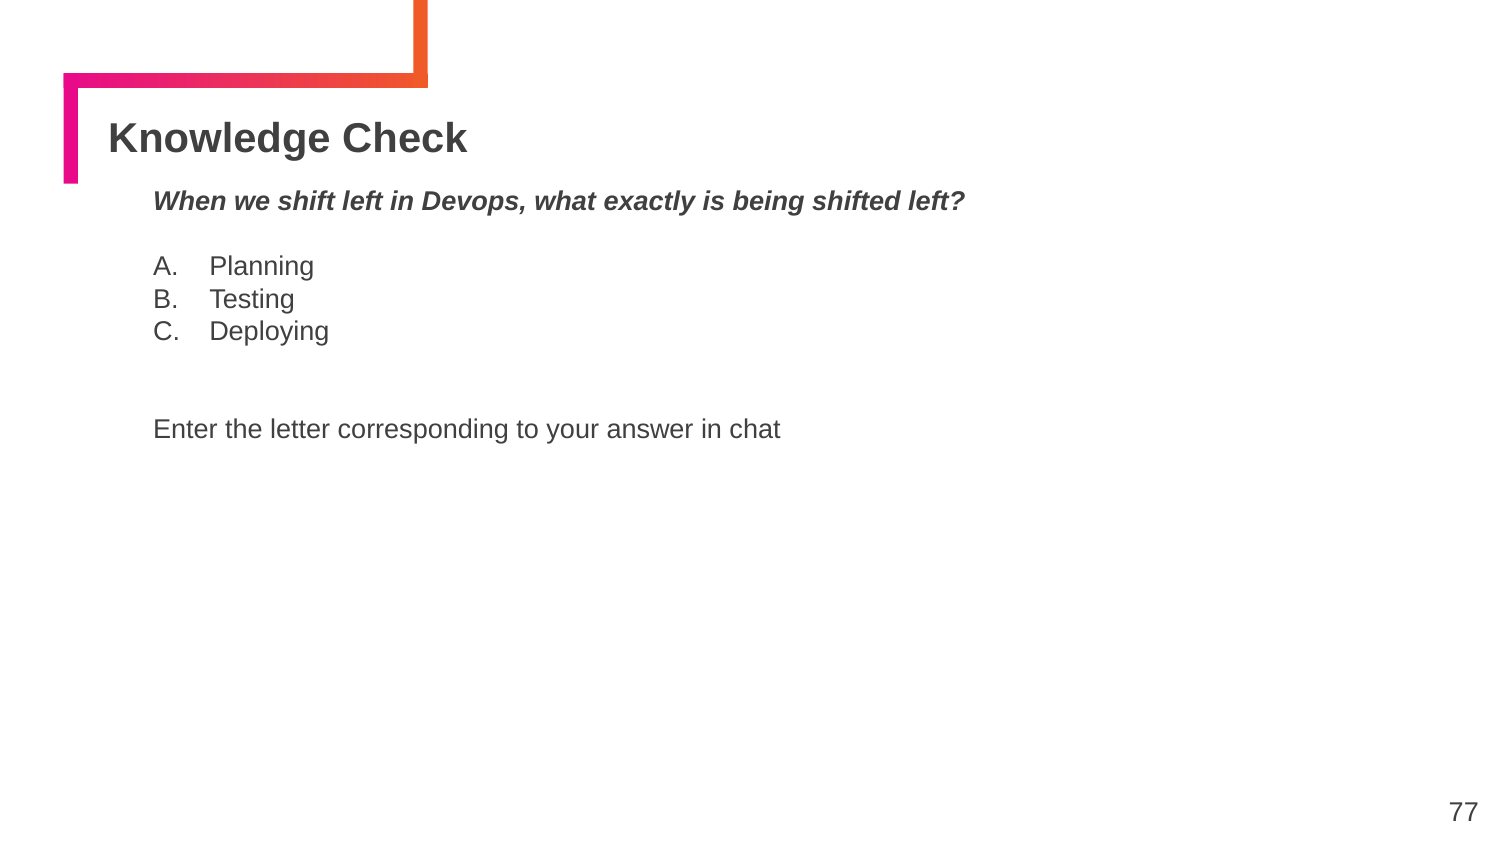

# Knowledge Check
When we shift left in Devops, what exactly is being shifted left?

Planning
Testing
Deploying

Enter the letter corresponding to your answer in chat
77